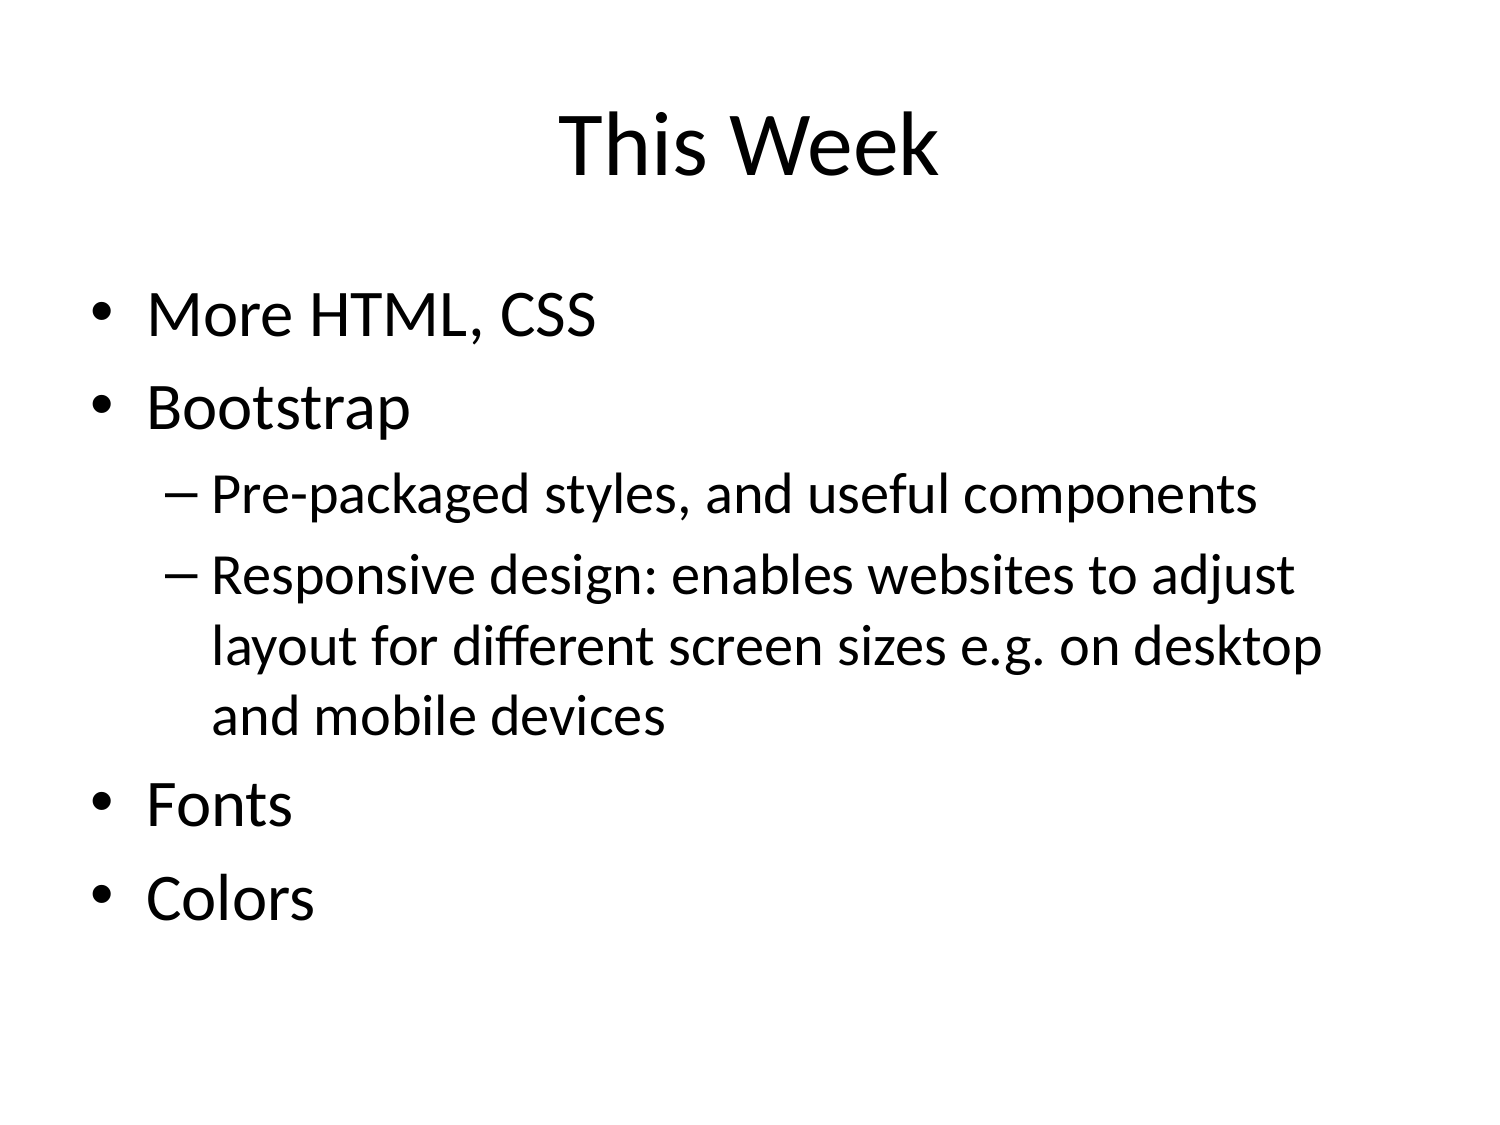

# This Week
More HTML, CSS
Bootstrap
Pre-packaged styles, and useful components
Responsive design: enables websites to adjust layout for different screen sizes e.g. on desktop and mobile devices
Fonts
Colors